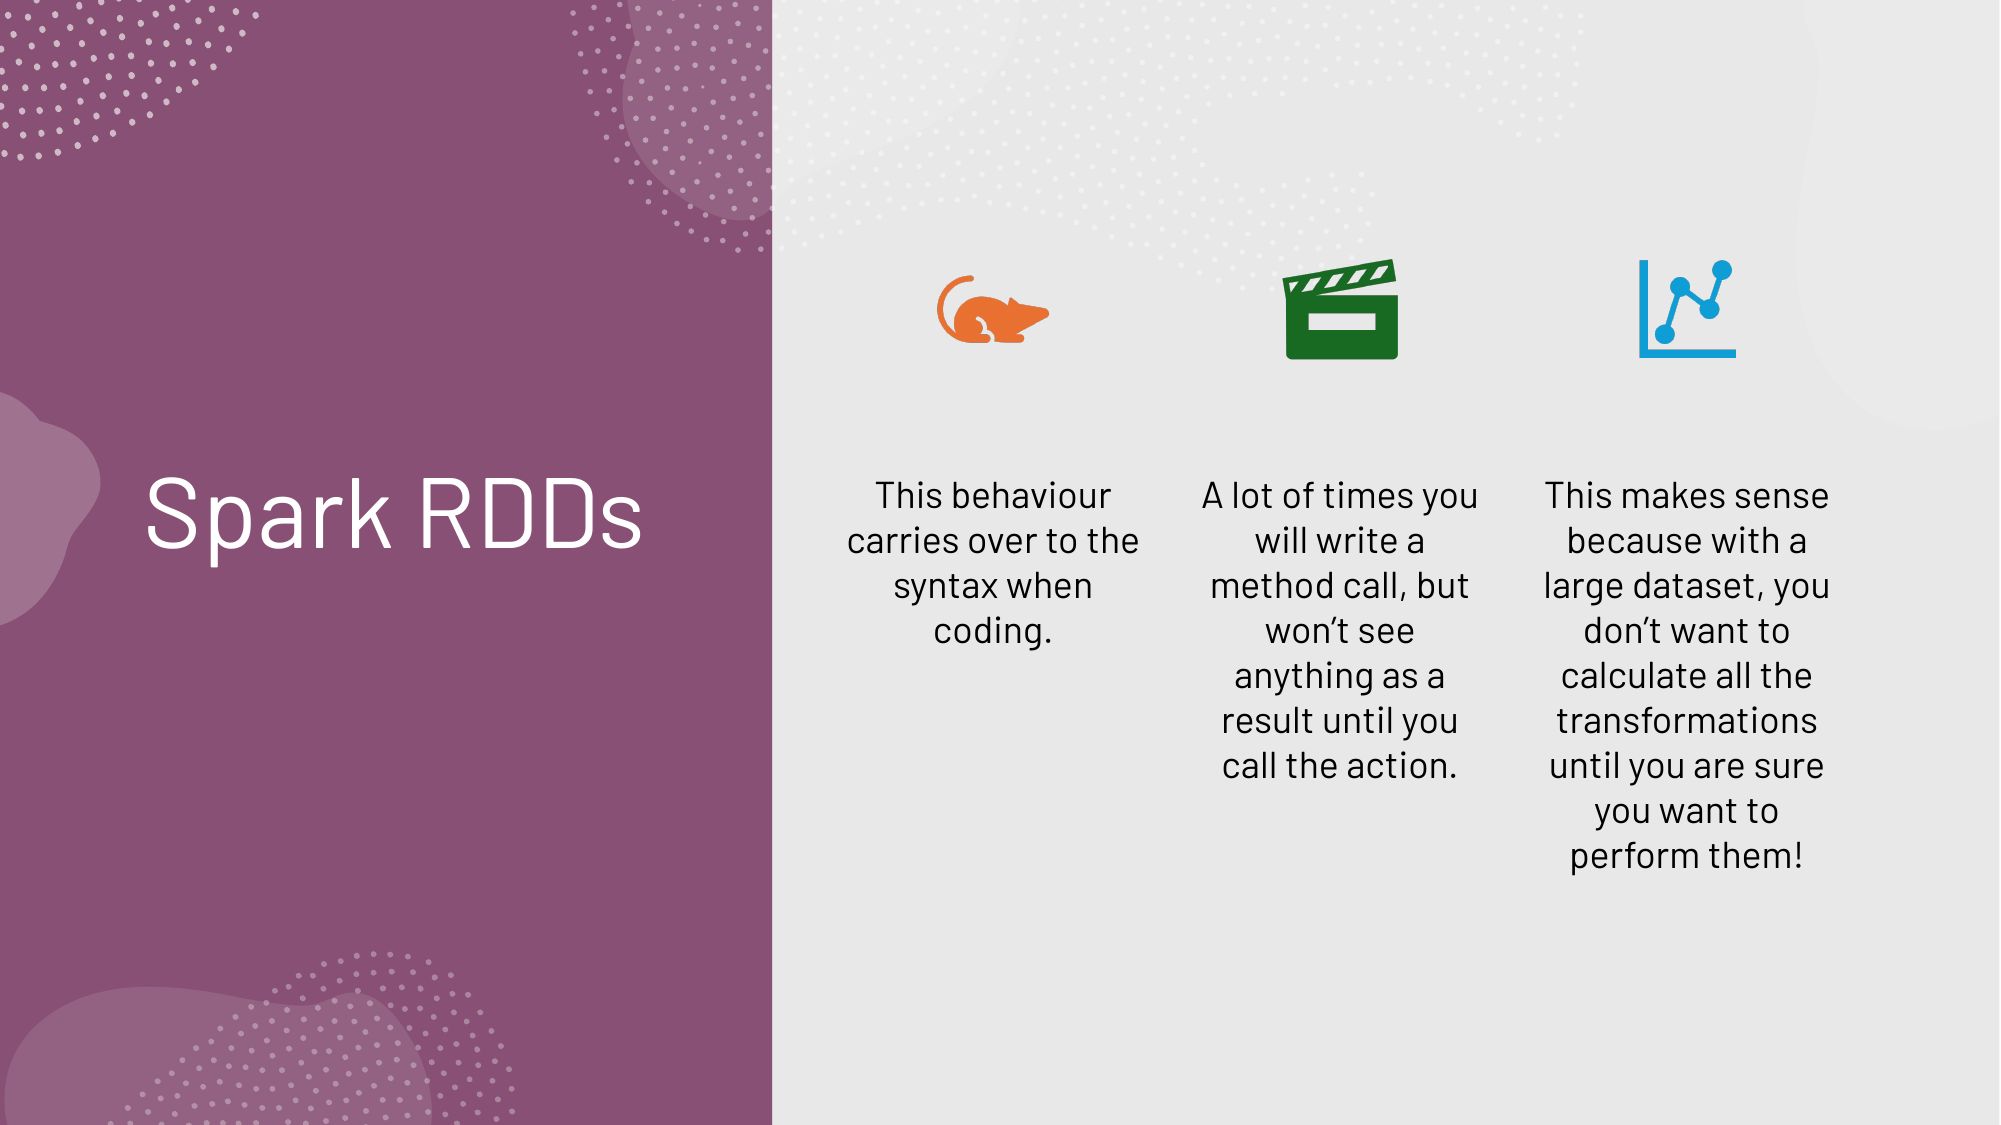

This behaviour carries over to the syntax when coding.
A lot of times you will write a method call, but won’t see anything as a result until you call the action.
This makes sense because with a large dataset, you don’t want to calculate all the transformations until you are sure you want to perform them!

Spark RDDs